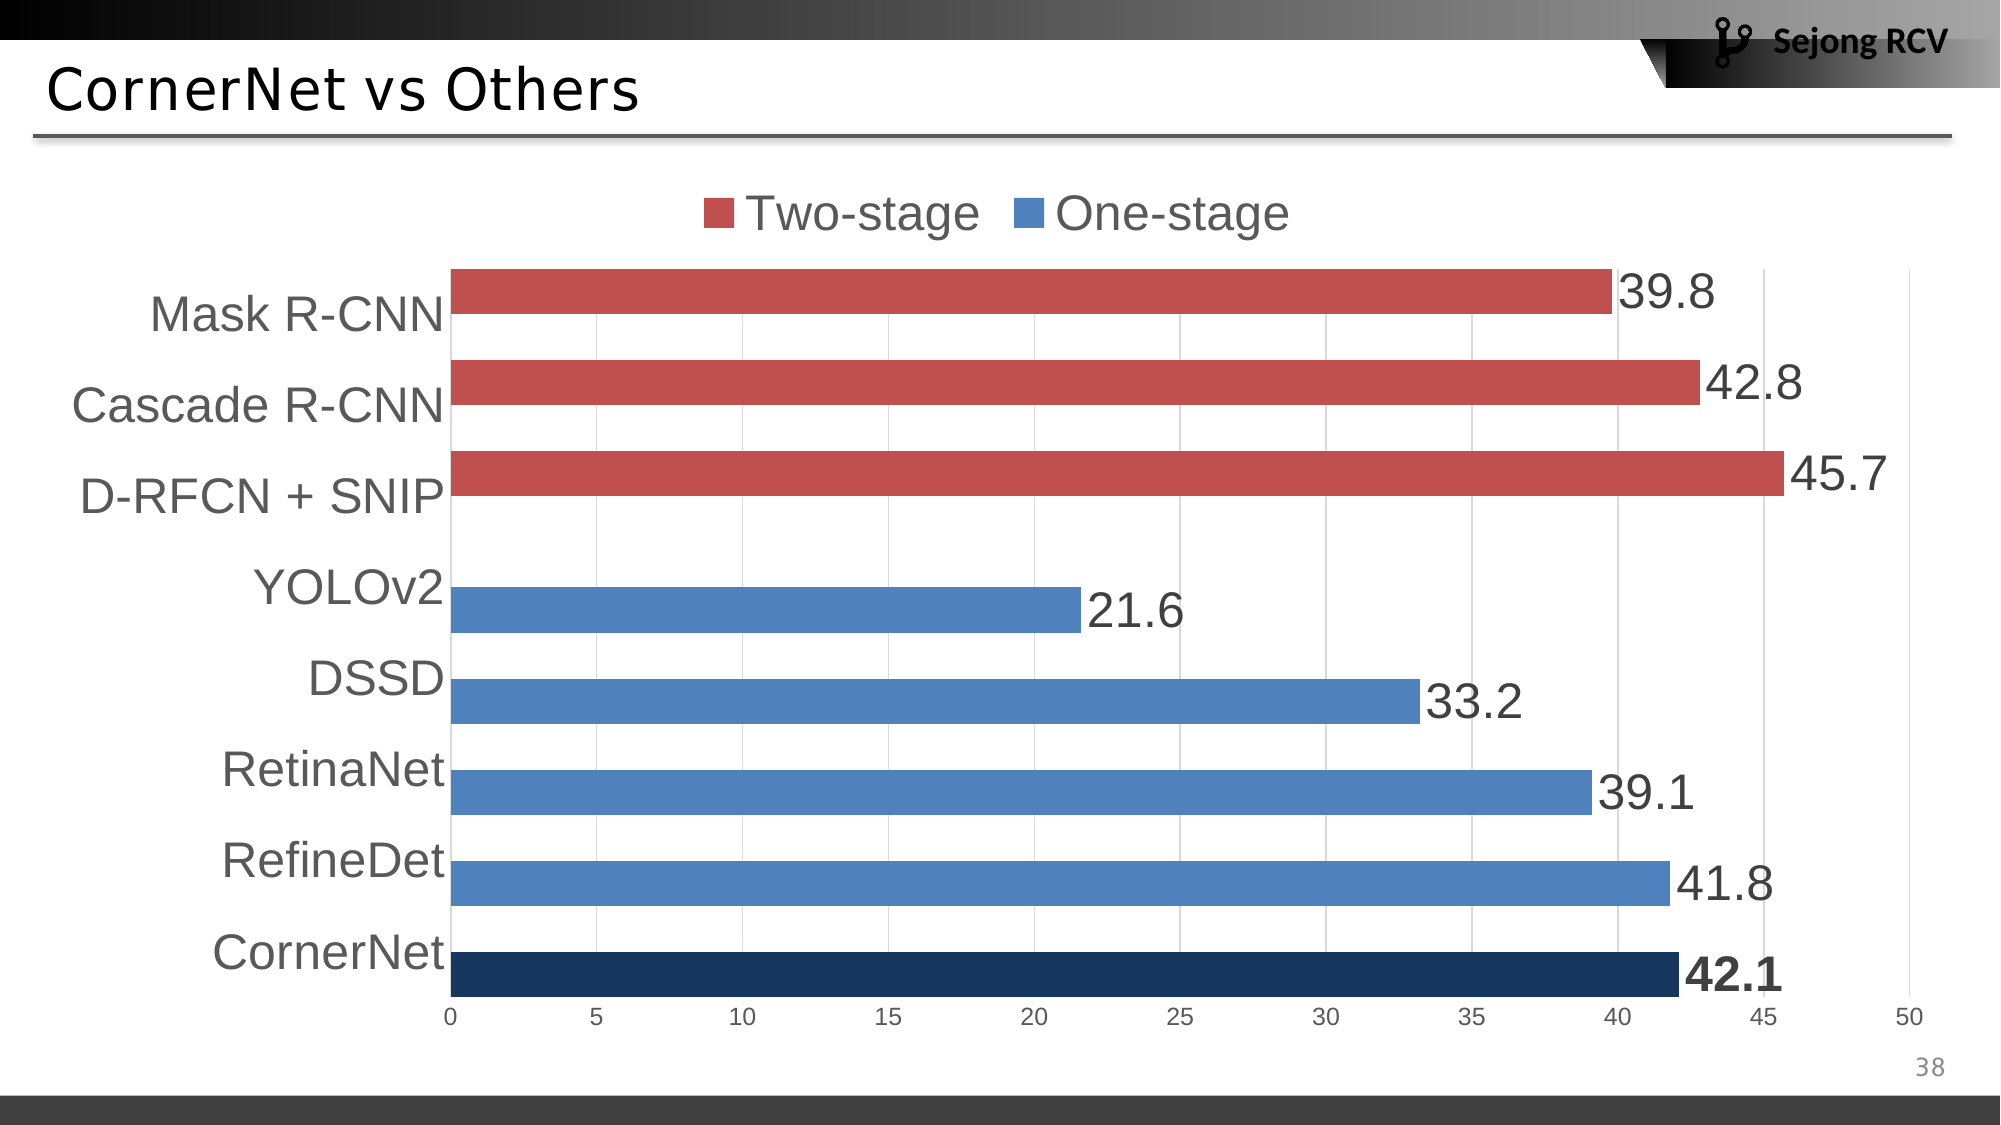

# CornerNet vs Others

### Chart

| Category | One-stage | Two-stage |
|---|---|---|
| CornerNet | 42.1 | None |
| RefineDet | 41.8 | None |
| RetinaNet | 39.1 | None |
| DSSD | 33.2 | None |
| YOLOv2 | 21.6 | None |
| D-RFCN + SNIP | None | 45.7 |
| Cascade R-CNN | None | 42.8 |
| Mask R-CNN | None | 39.8 |
38